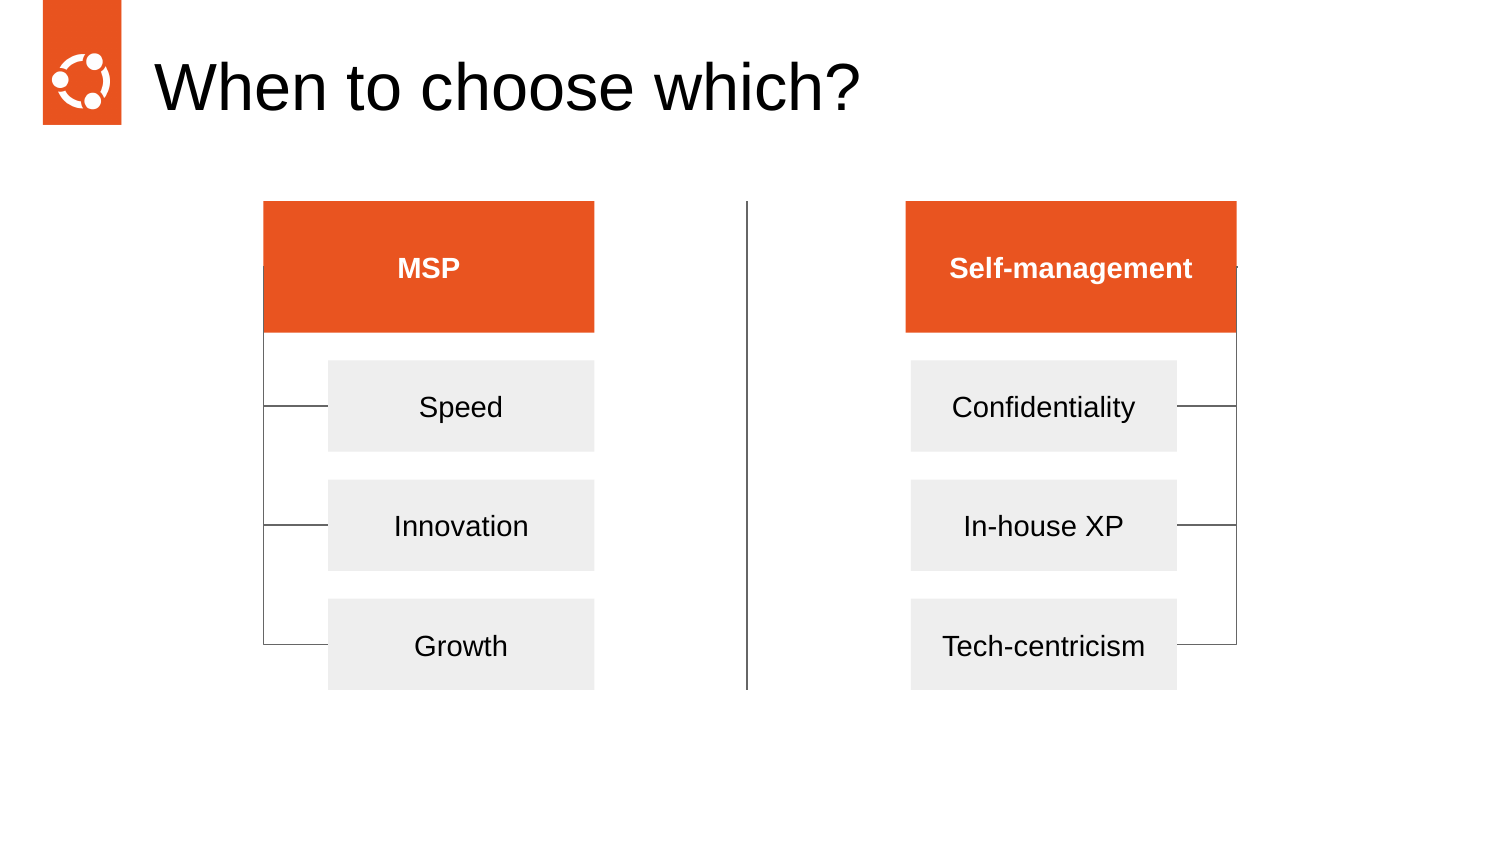

# When to choose which?
MSP
Self-management
Speed
Confidentiality
Innovation
In-house XP
Growth
Tech-centricism

17